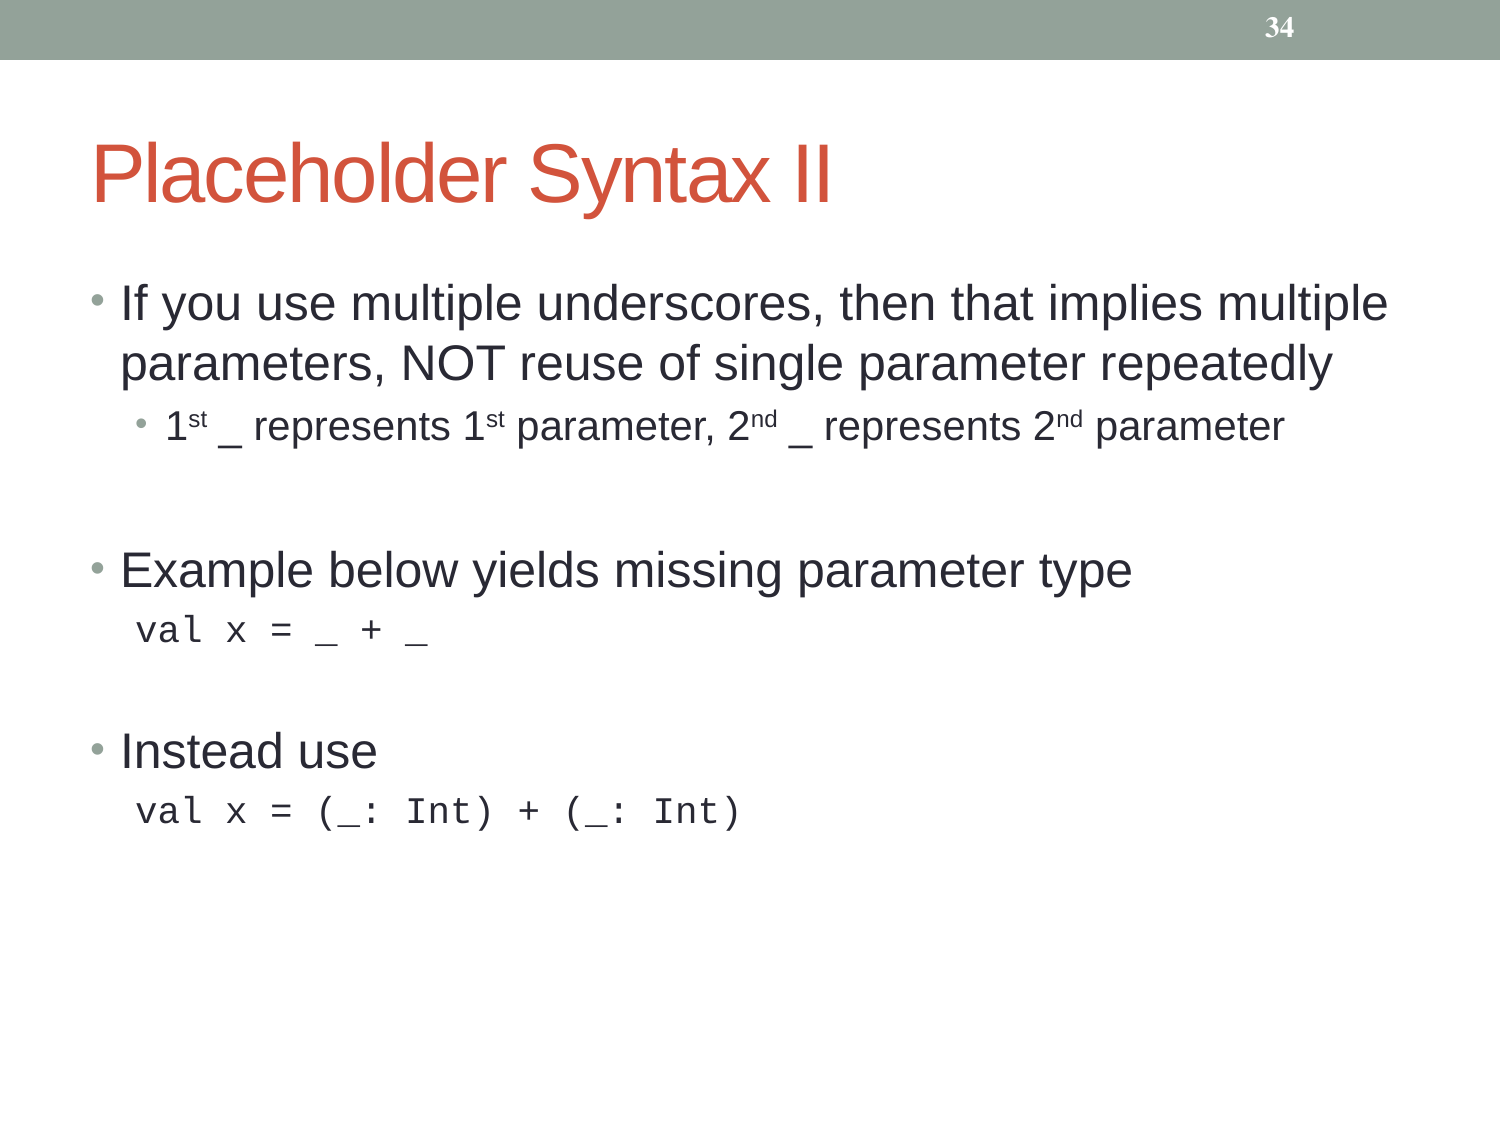

34
# Placeholder Syntax II
If you use multiple underscores, then that implies multiple parameters, NOT reuse of single parameter repeatedly
1st _ represents 1st parameter, 2nd _ represents 2nd parameter

Example below yields missing parameter type
val x = _ + _

Instead use
val x = (_: Int) + (_: Int)